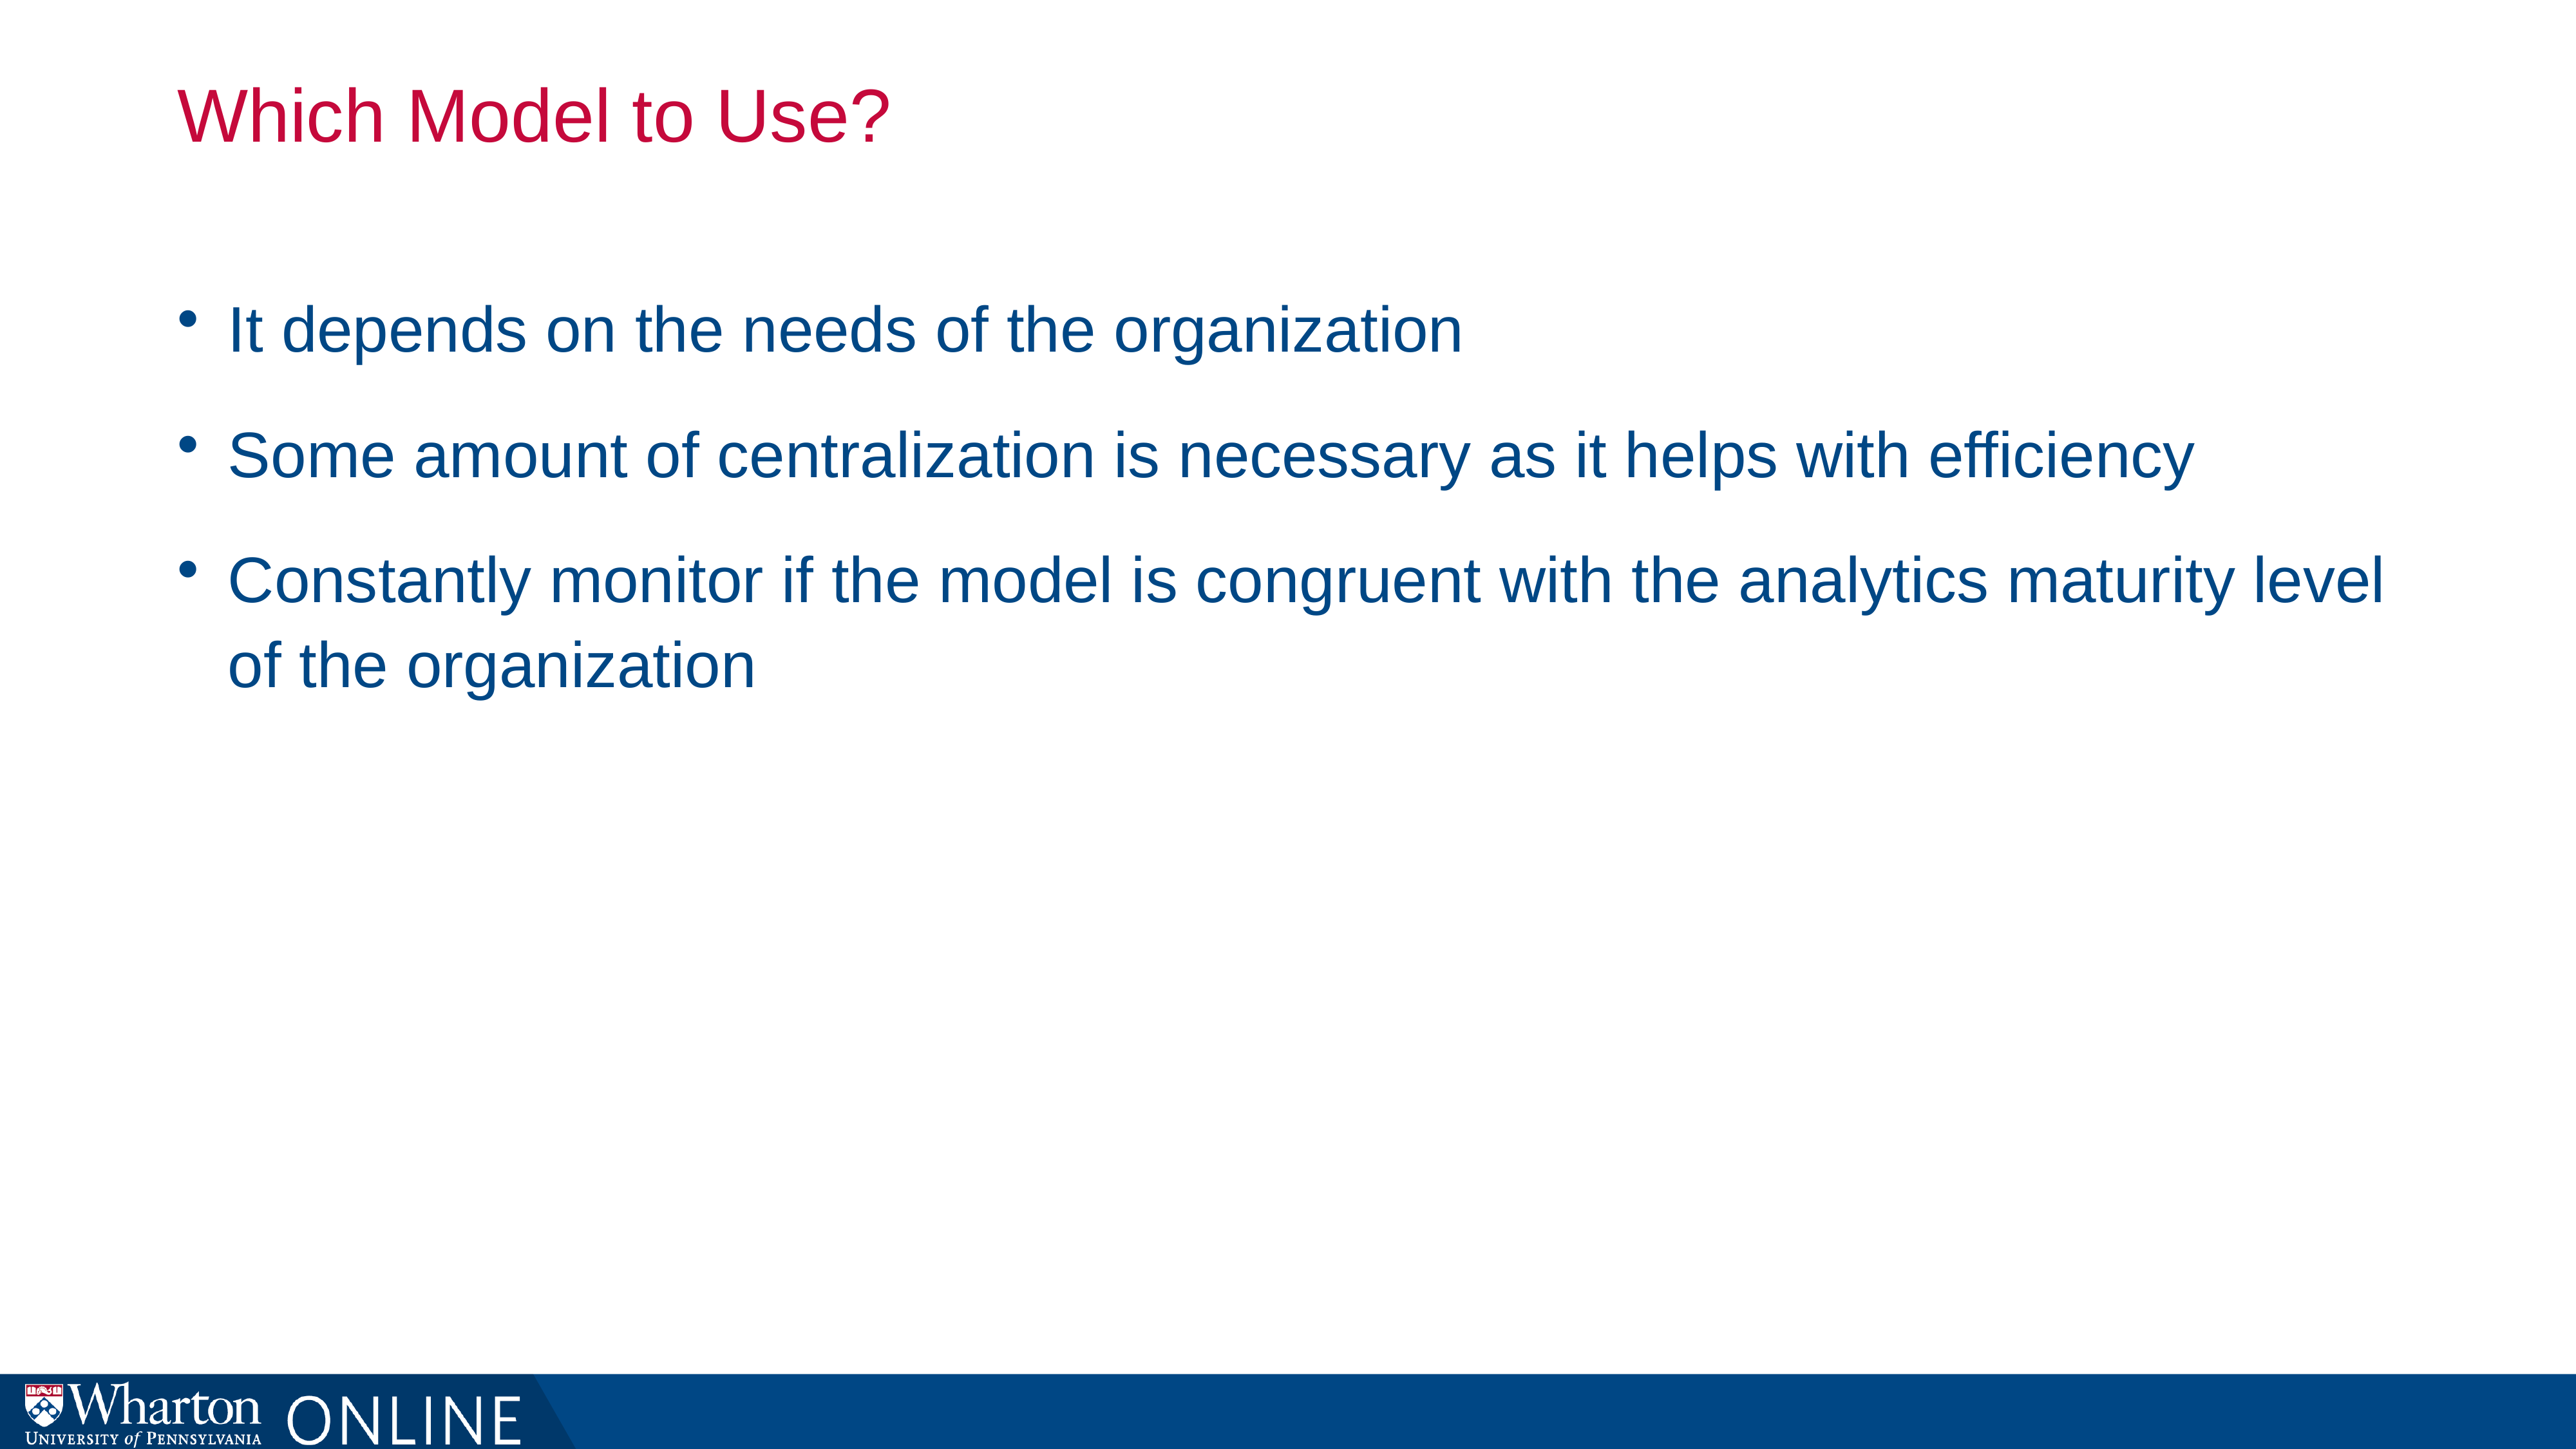

# Which Model to Use?
It depends on the needs of the organization
Some amount of centralization is necessary as it helps with efficiency
Constantly monitor if the model is congruent with the analytics maturity level of the organization